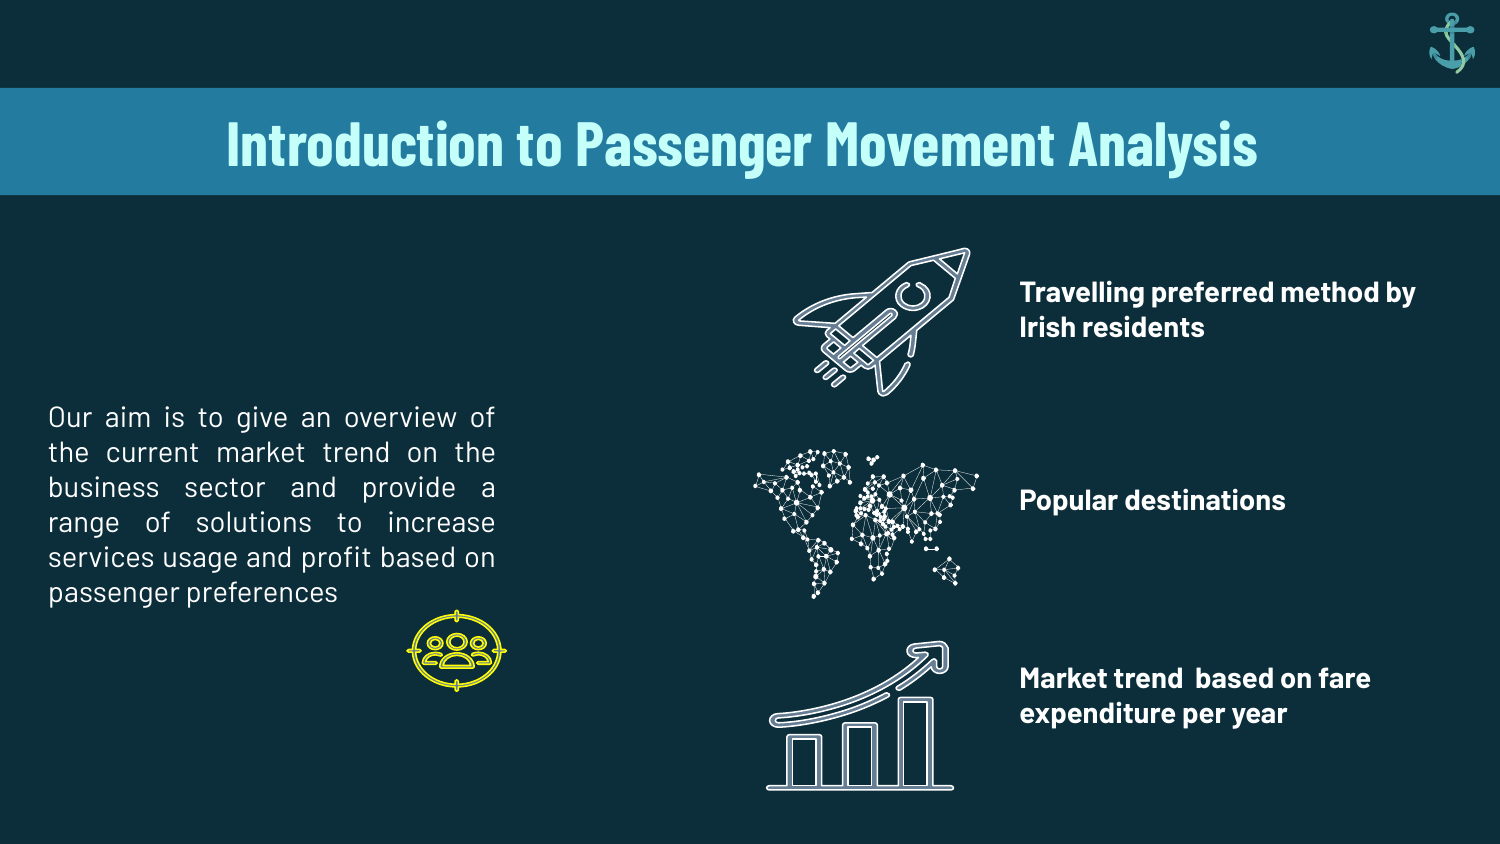

# Introduction to Passenger Movement Analysis

Travelling preferred method by Irish residents

Our aim is to give an overview of the current market trend on the business sector and provide a range of solutions to increase services usage and profit based on passenger preferences

Popular destinations

Market trend  based on fare expenditure per year